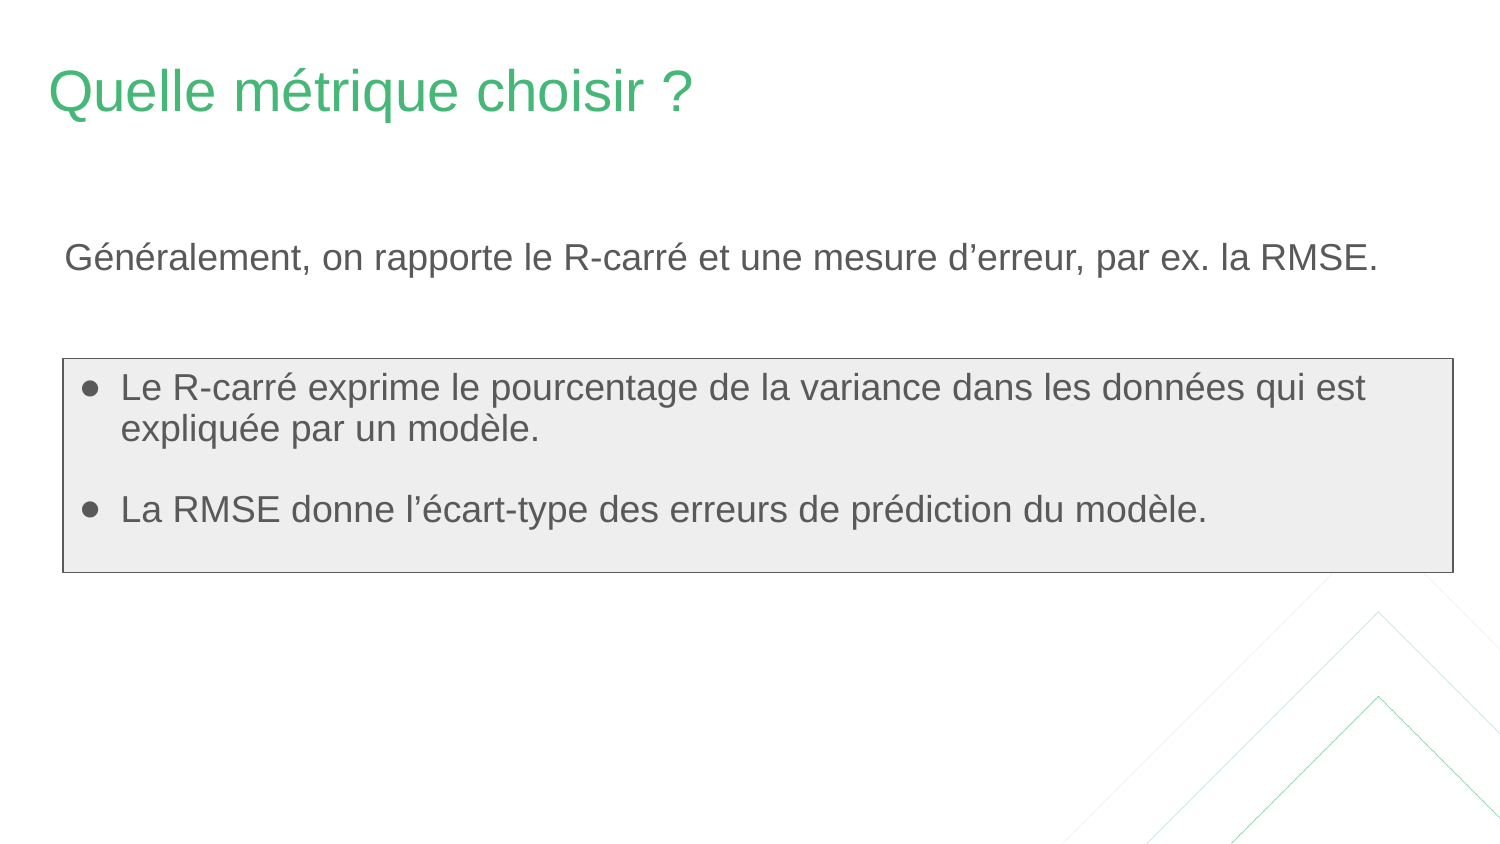

# Quelle métrique choisir ?
Généralement, on rapporte le R-carré et une mesure d’erreur, par ex. la RMSE.

Le R-carré exprime le pourcentage de la variance dans les données qui est expliquée par un modèle.
La RMSE donne l’écart-type des erreurs de prédiction du modèle.